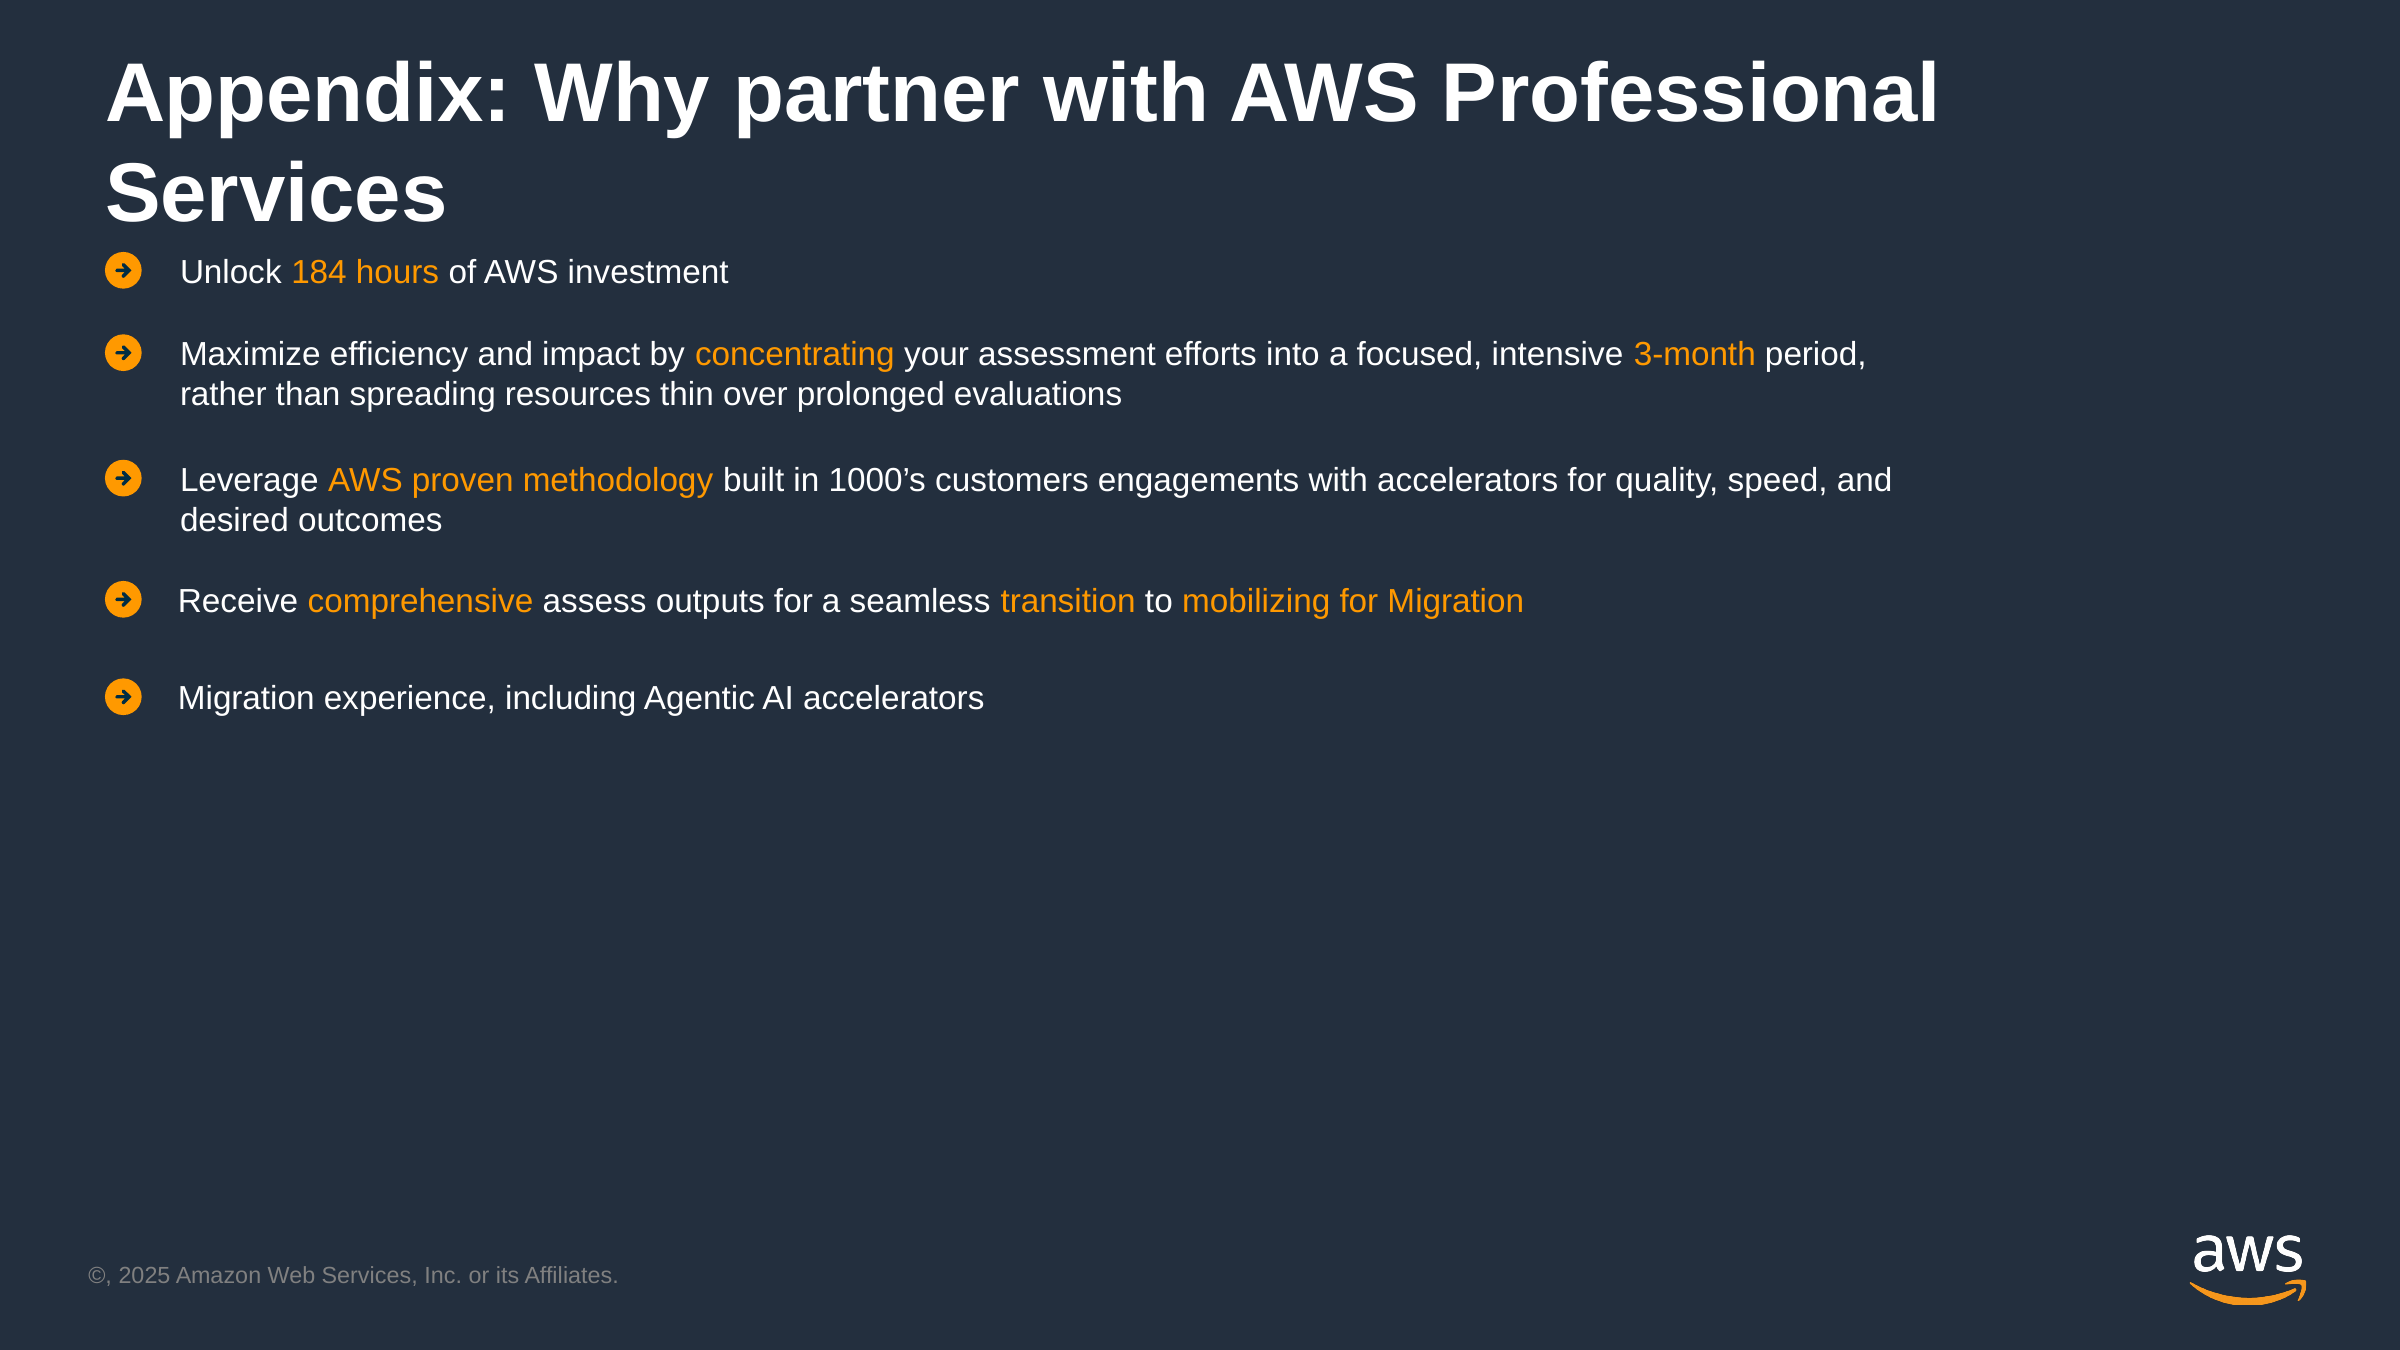

# Appendix: Why partner with AWS Professional Services

Unlock 184 hours of AWS investment

Maximize efficiency and impact by concentrating your assessment efforts into a focused, intensive 3-month period, rather than spreading resources thin over prolonged evaluations

Leverage AWS proven methodology built in 1000’s customers engagements with accelerators for quality, speed, and desired outcomes

Receive comprehensive assess outputs for a seamless transition to mobilizing for Migration

Migration experience, including Agentic AI accelerators